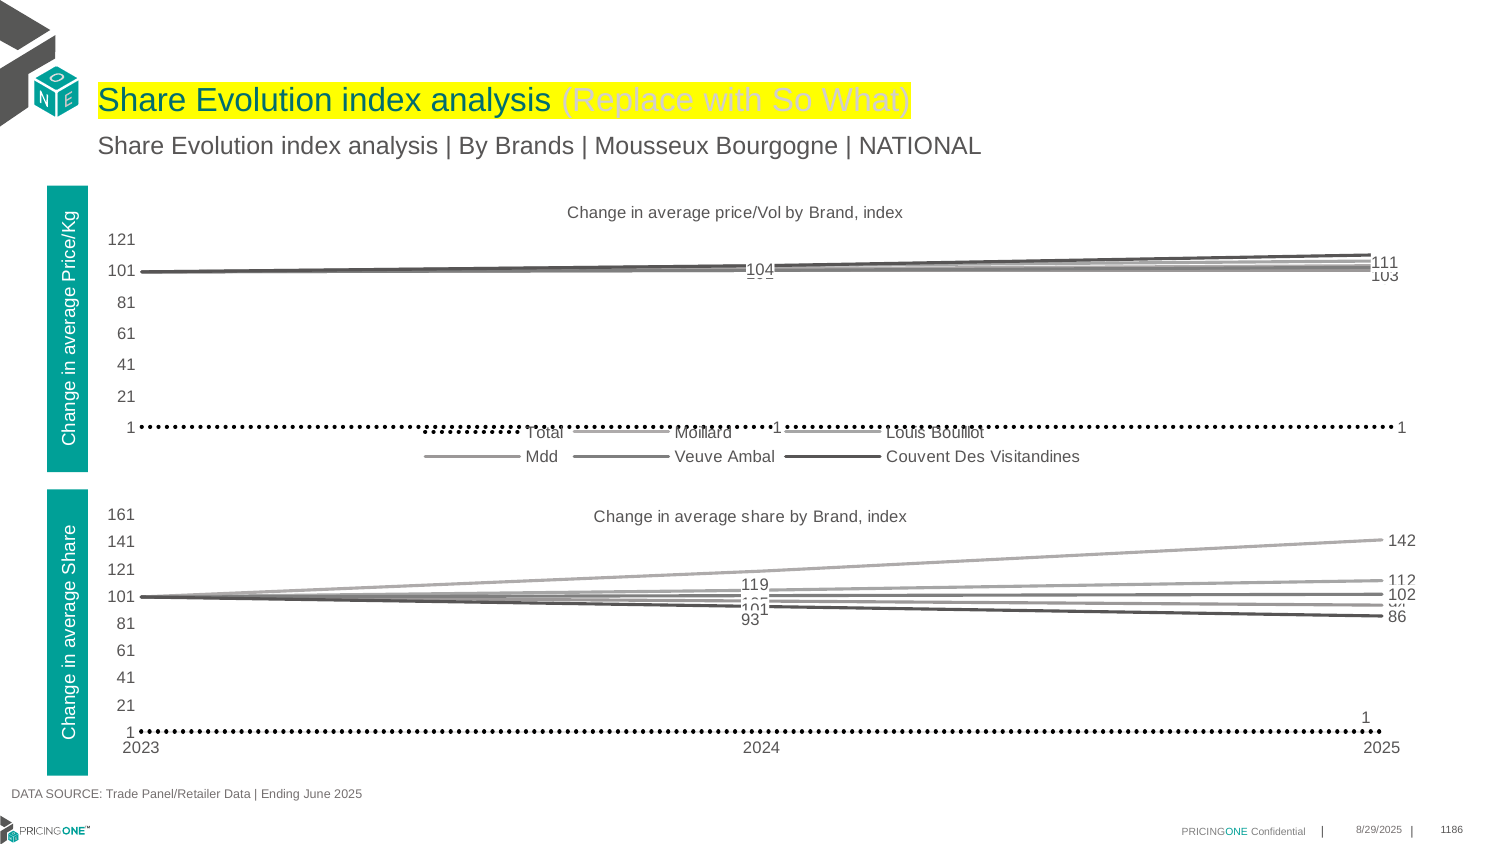

# Share Evolution index analysis (Replace with So What)
Share Evolution index analysis | By Brands | Mousseux Bourgogne | NATIONAL

### Chart: Change in average price/Vol by Brand, index

| Category | Total | Moillard | Louis Bouillot | Mdd | Veuve Ambal | Couvent Des Visitandines |
|---|---|---|---|---|---|---|
| 2023 | 1.0 | 100.0 | 100.0 | 100.0 | 100.0 | 100.0 |
| 2024 | 1.0168061724487902 | 102.0 | 104.0 | 101.0 | 101.0 | 104.0 |
| 2025 | 1.0359259218840375 | 104.0 | 107.0 | 101.0 | 103.0 | 111.0 |
Change in average Price/Kg

### Chart: Change in average share by Brand, index

| Category | Total | Moillard | Louis Bouillot | Mdd | Veuve Ambal | Couvent Des Visitandines |
|---|---|---|---|---|---|---|
| 2023 | 1.0 | 100.0 | 100.0 | 100.0 | 100.0 | 100.0 |
| 2024 | 1.0 | 119.0 | 105.0 | 97.0 | 101.0 | 93.0 |
| 2025 | 1.0 | 142.0 | 112.0 | 94.0 | 102.0 | 86.0 |
Change in average Share
DATA SOURCE: Trade Panel/Retailer Data | Ending June 2025

8/29/2025
1186